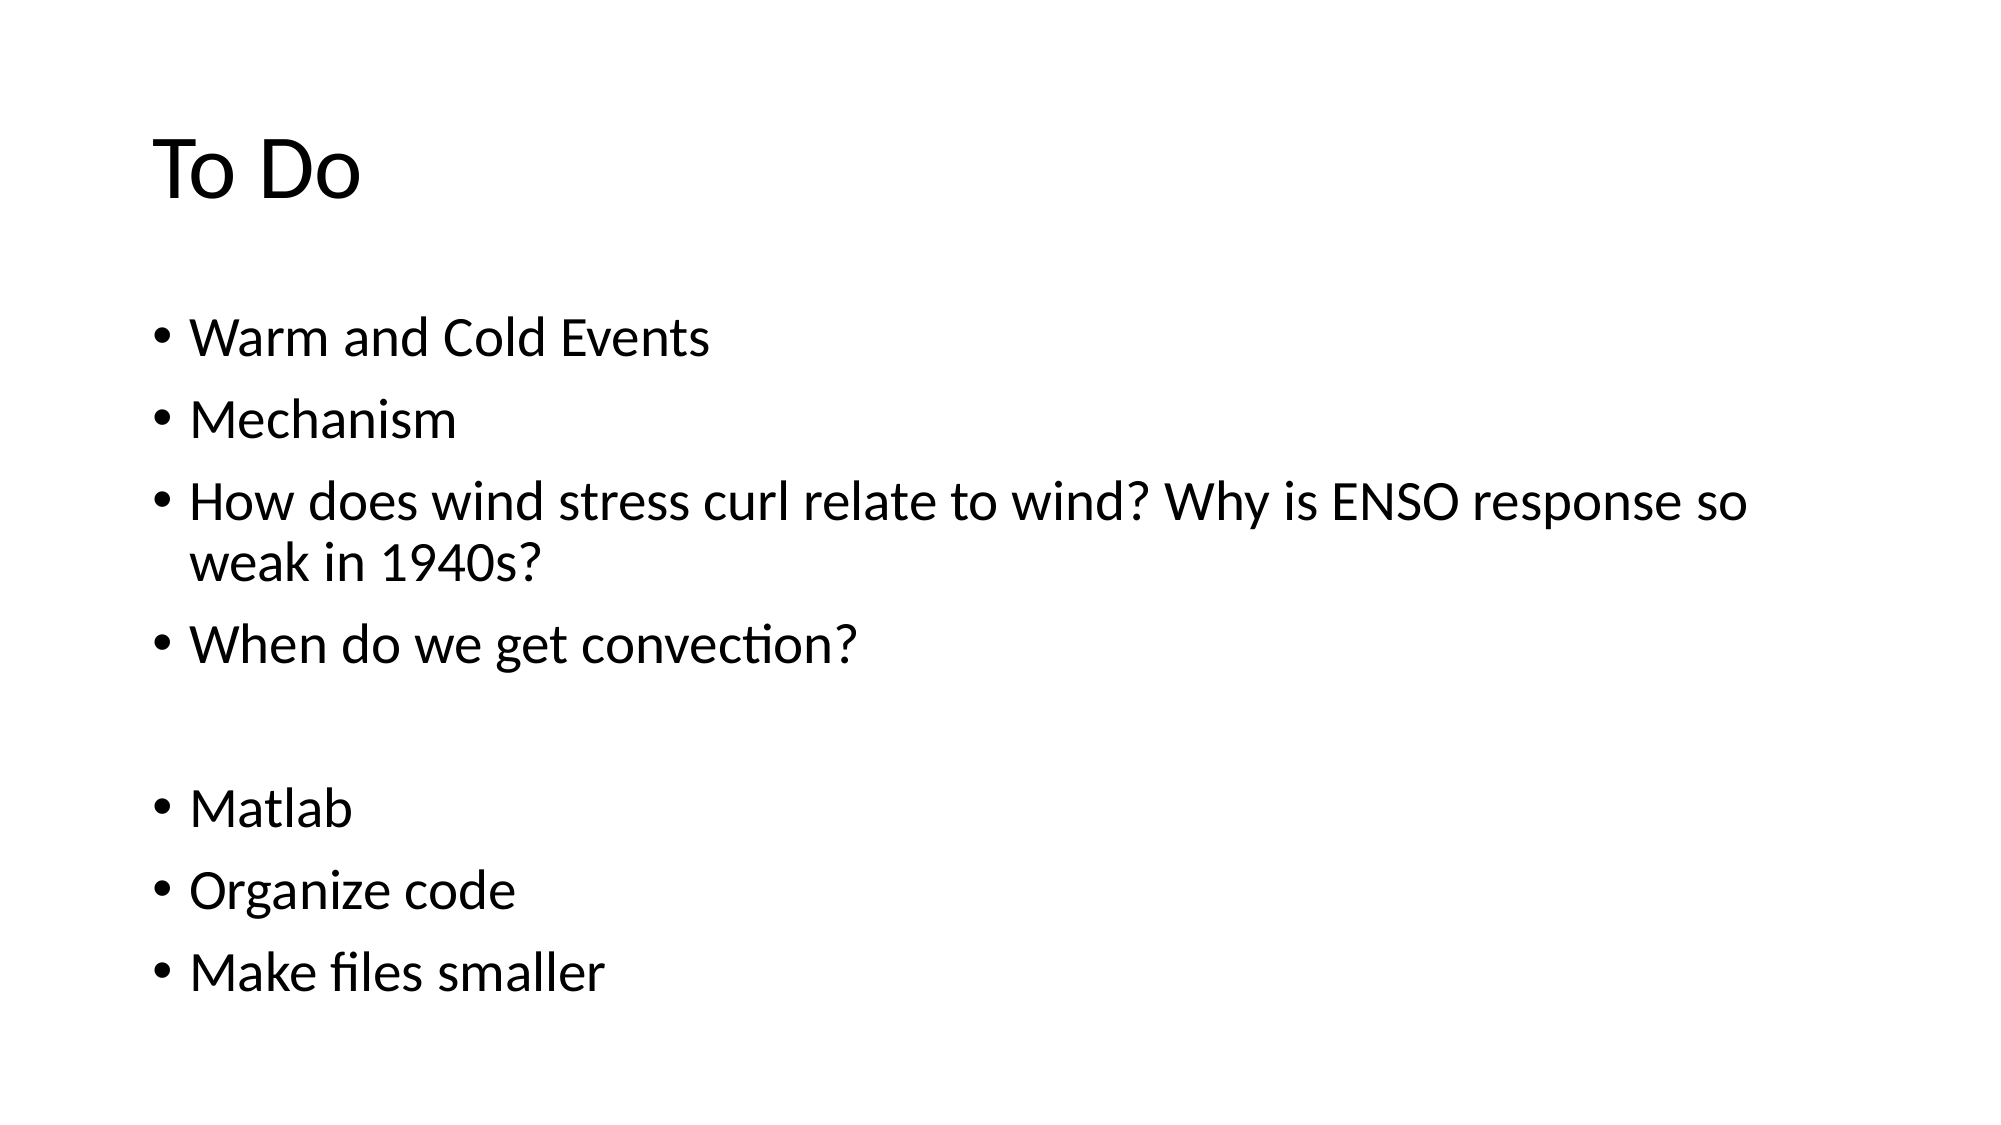

# To Do
Warm and Cold Events
Mechanism
How does wind stress curl relate to wind? Why is ENSO response so weak in 1940s?
When do we get convection?

Matlab
Organize code
Make files smaller